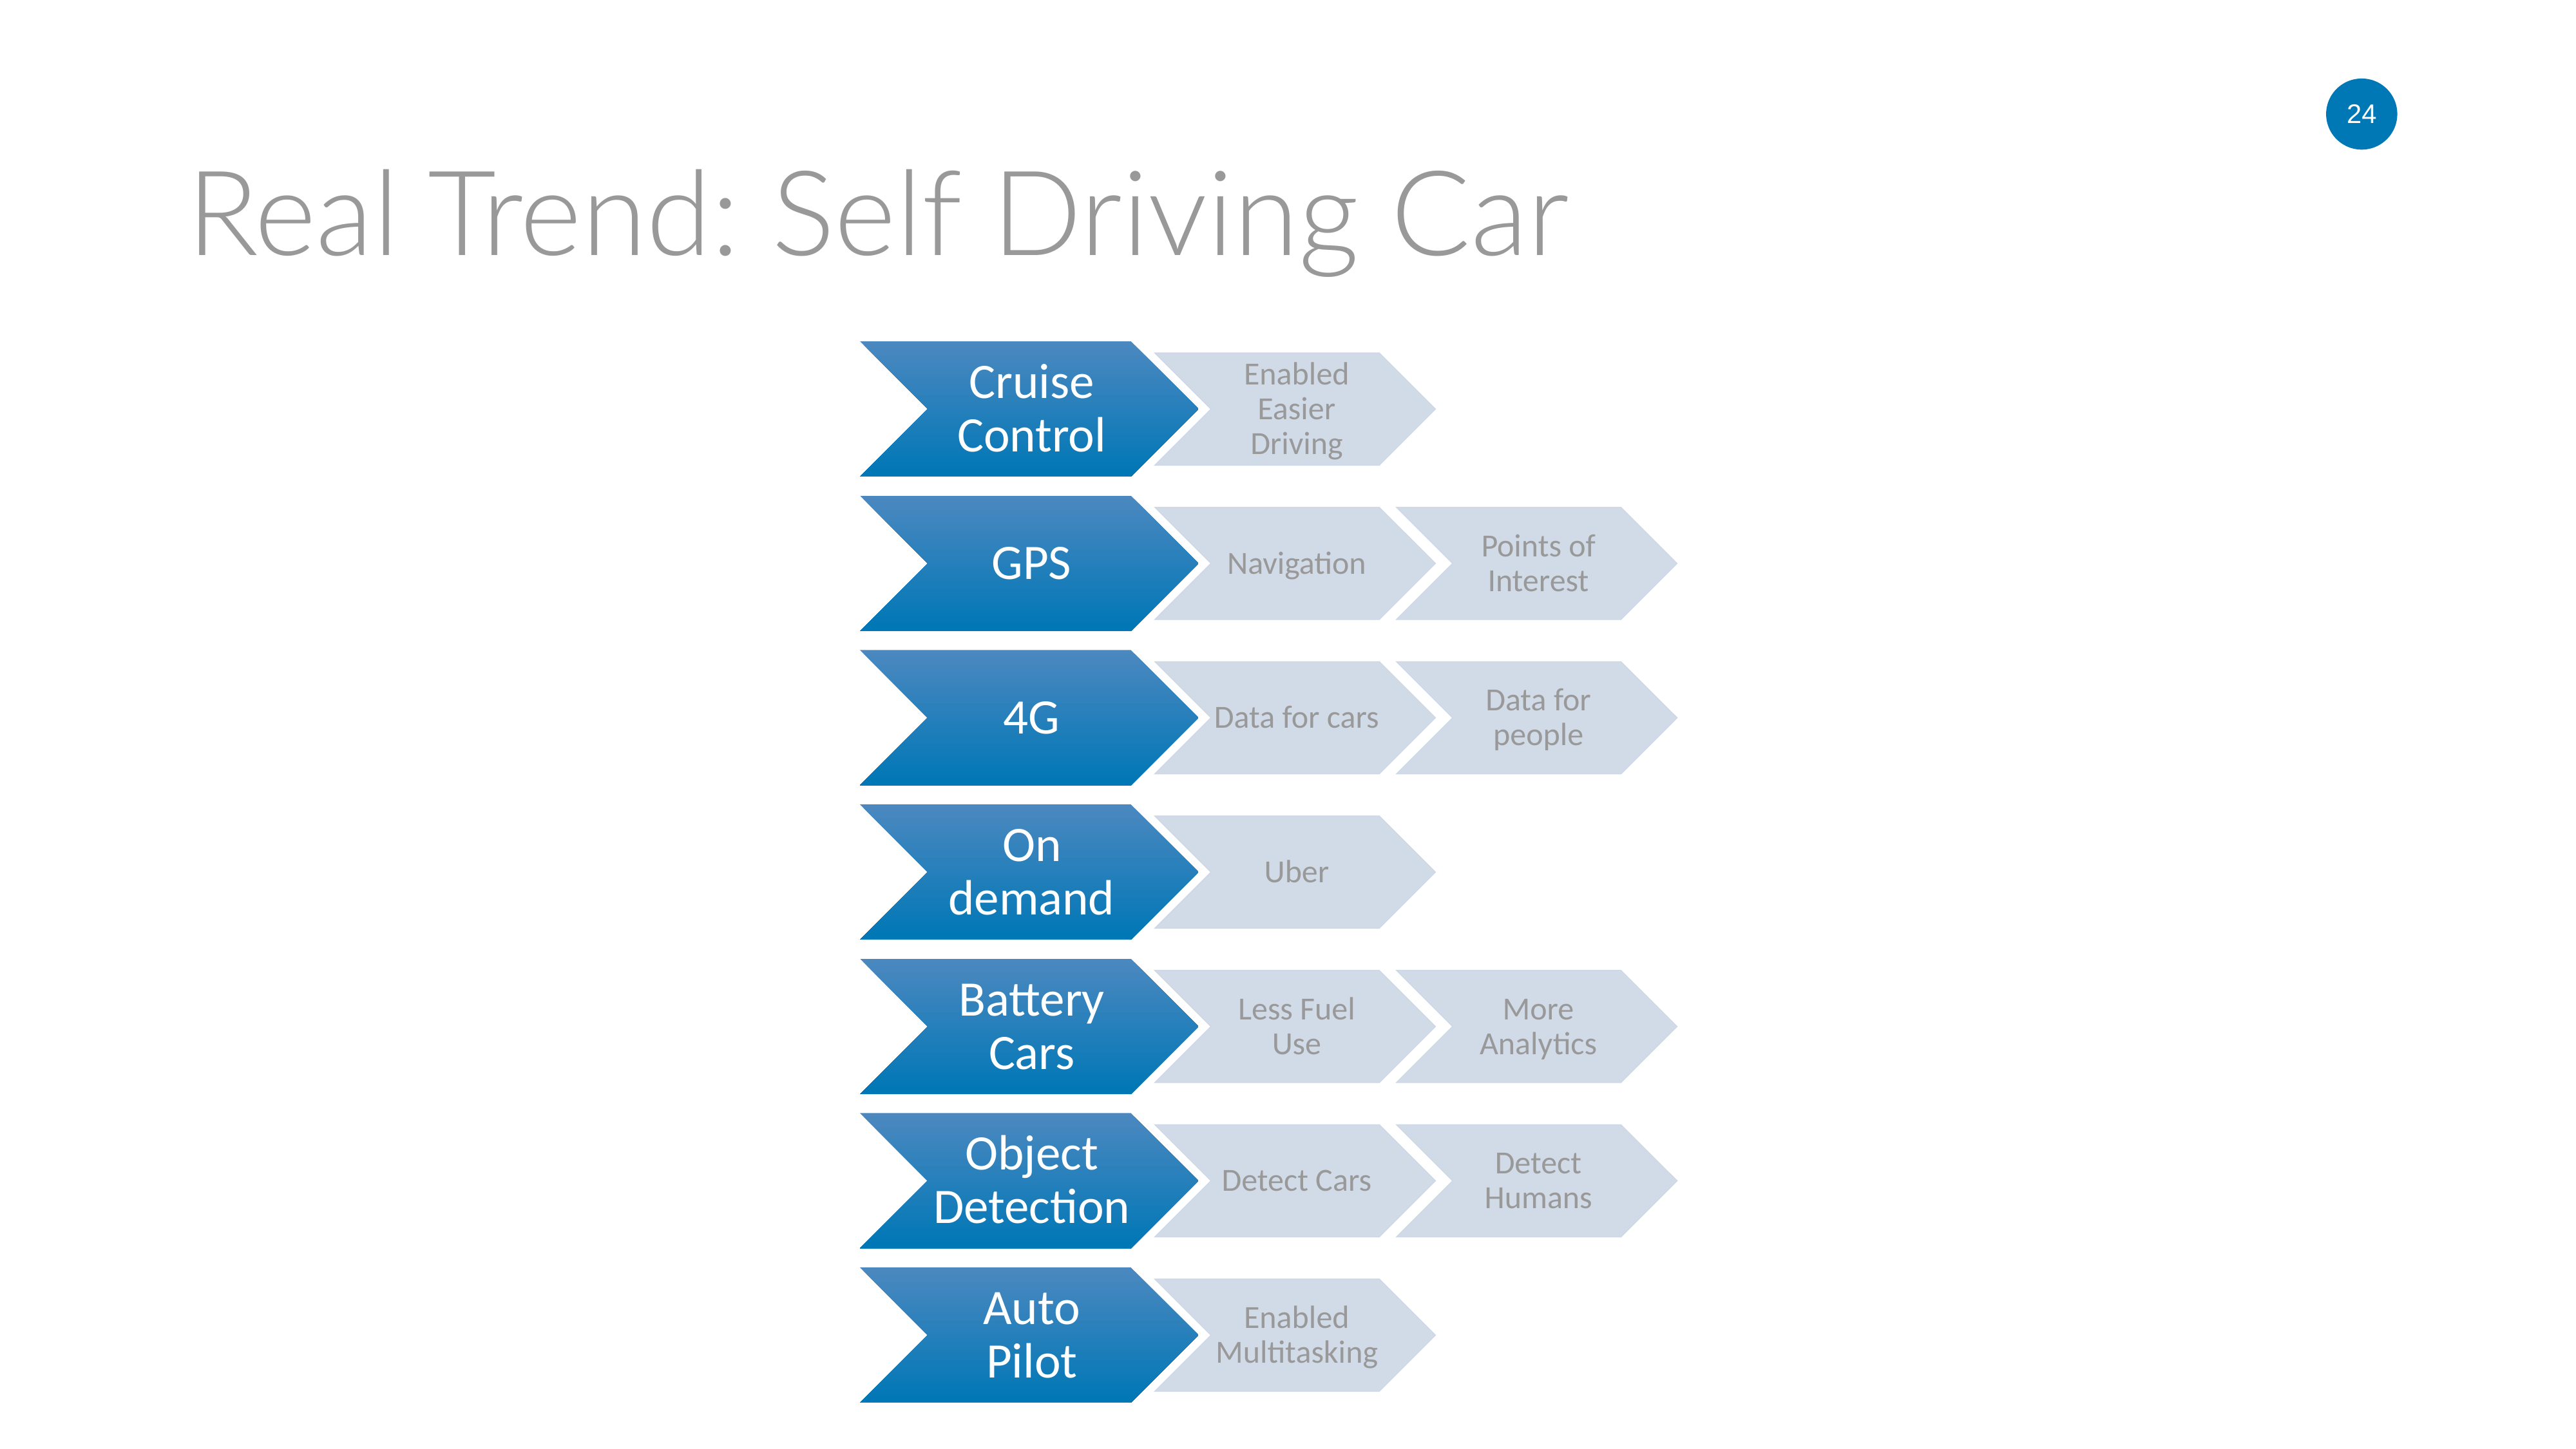

# Real Trend: Self Driving Car
Cruise Control
Enabled Easier Driving
GPS
Navigation
Points of Interest
4G
Data for cars
Data for people
On demand
Uber
Battery Cars
Less Fuel Use
More Analytics
Object Detection
Detect Cars
Detect Humans
Auto Pilot
Enabled Multitasking